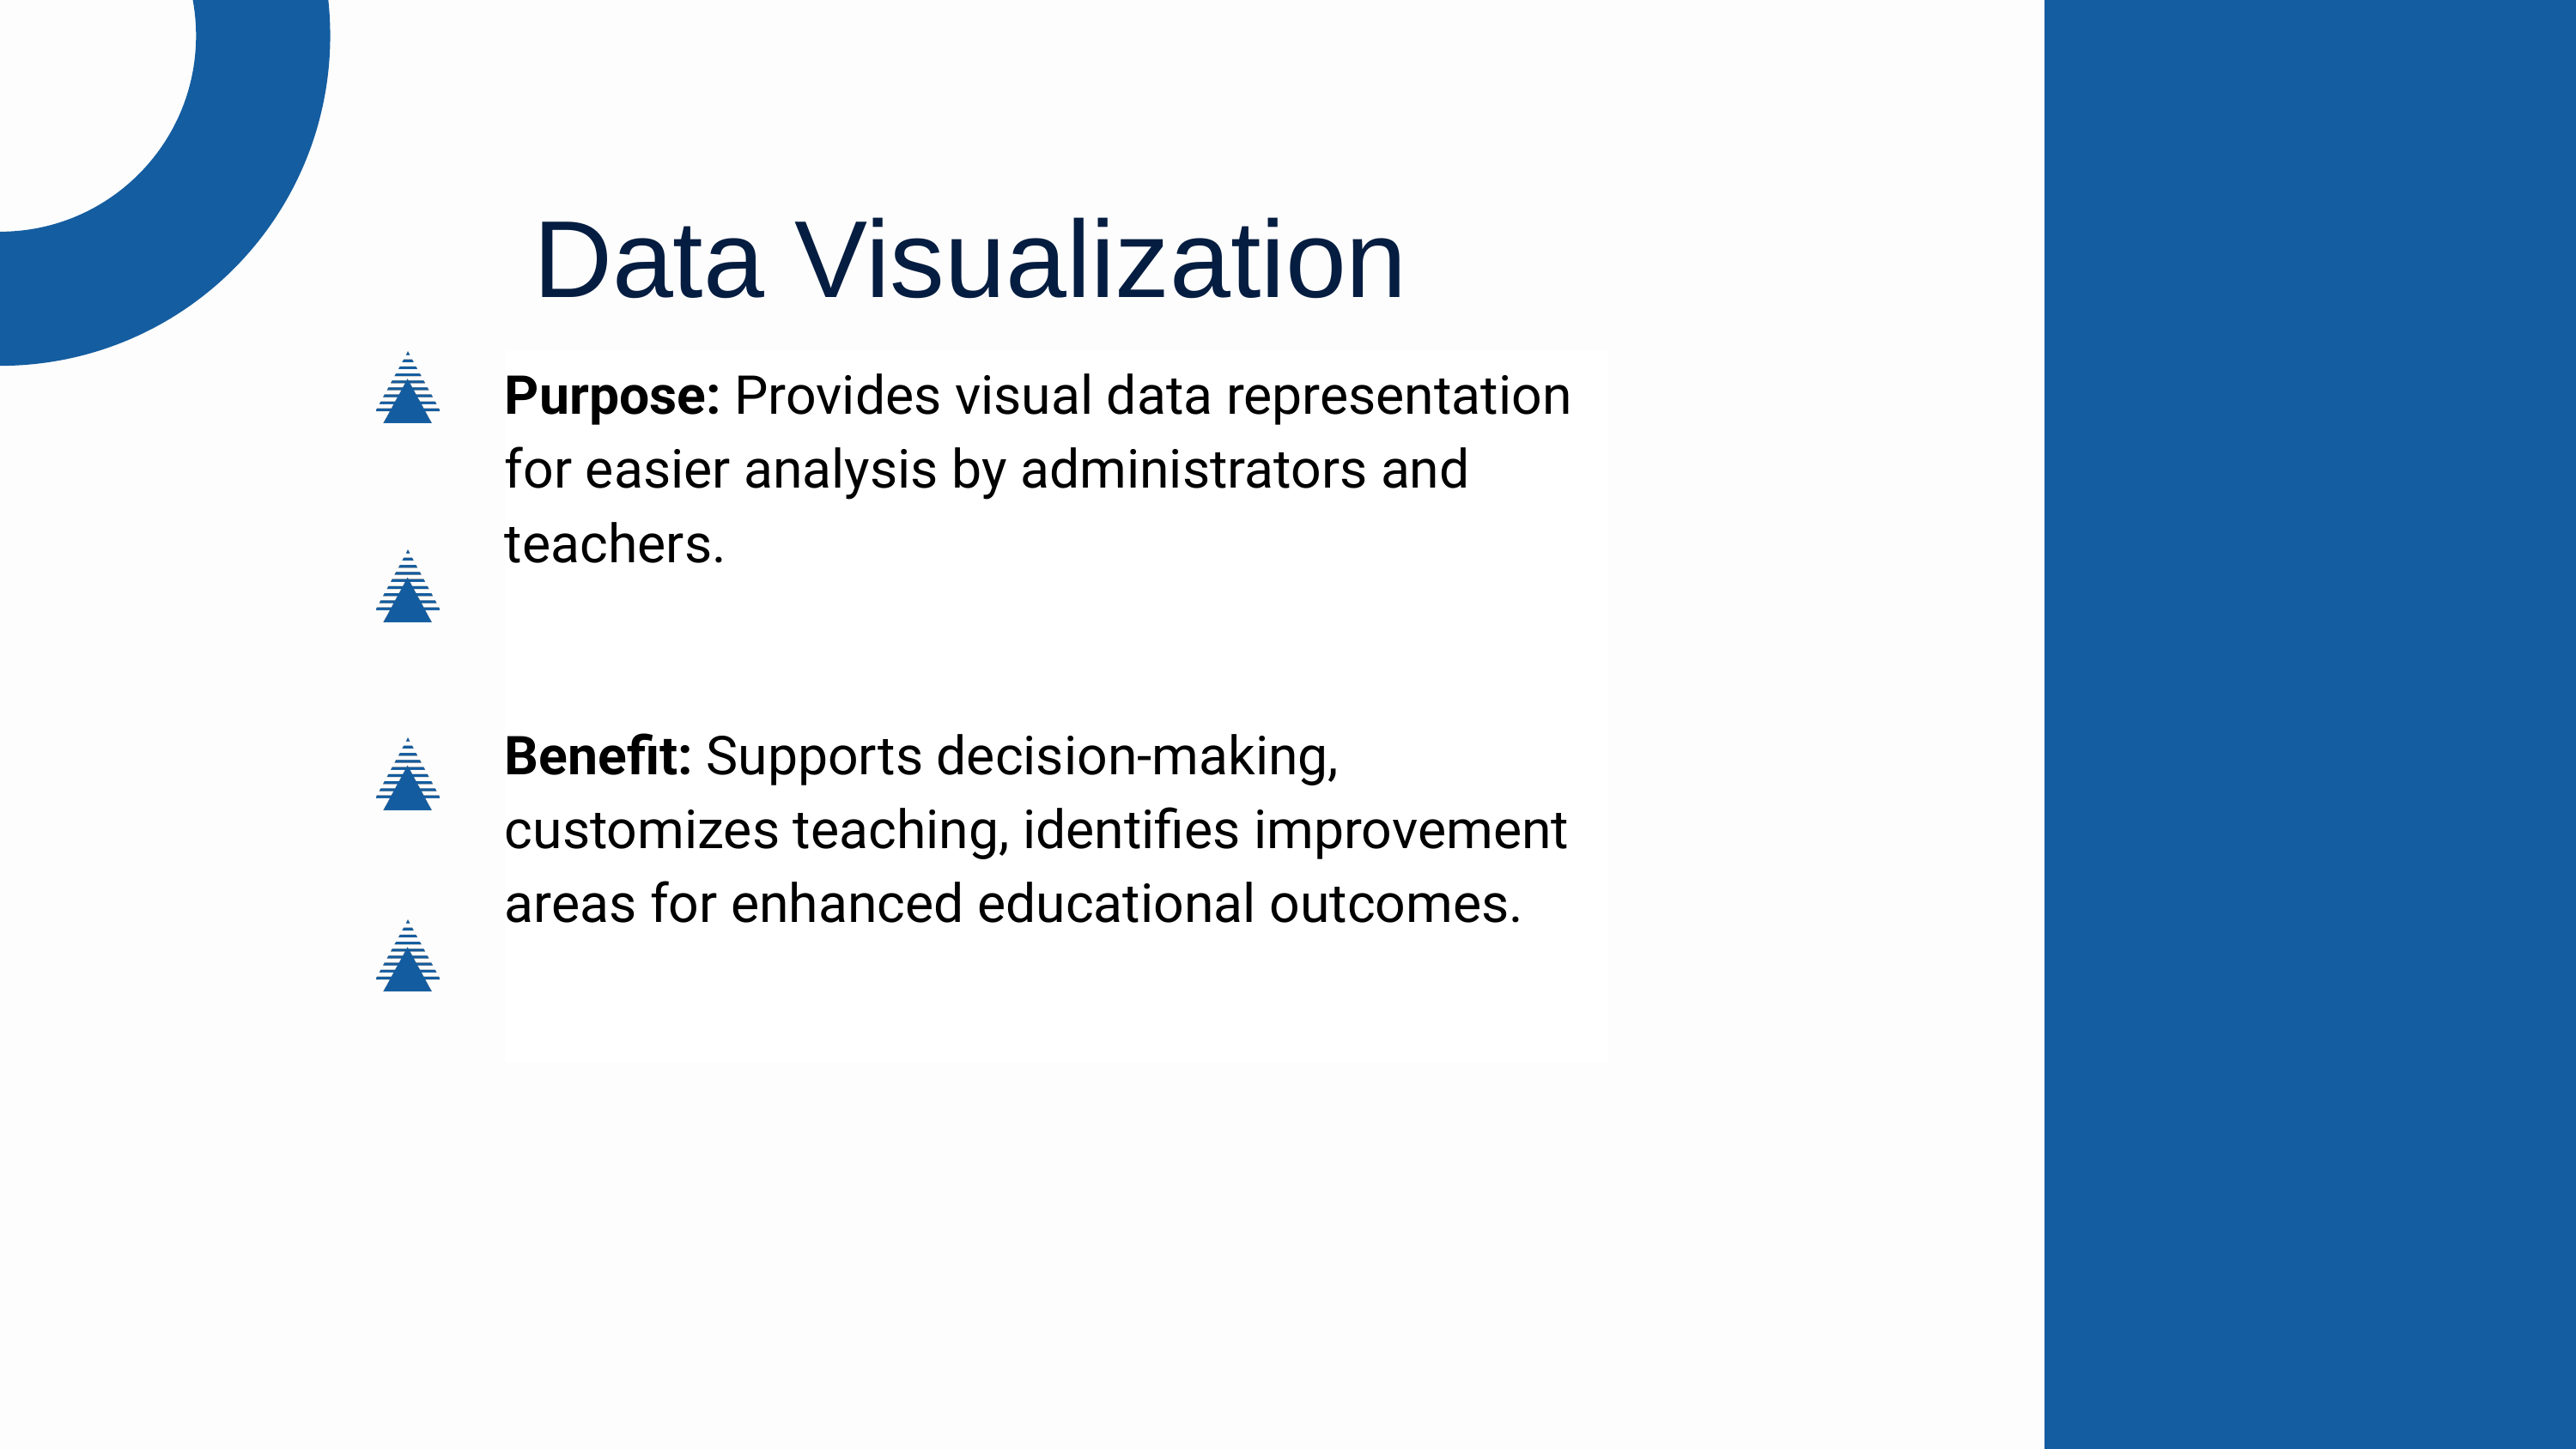

Data Visualization
Purpose: Provides visual data representation for easier analysis by administrators and teachers.

Benefit: Supports decision-making, customizes teaching, identifies improvement areas for enhanced educational outcomes.